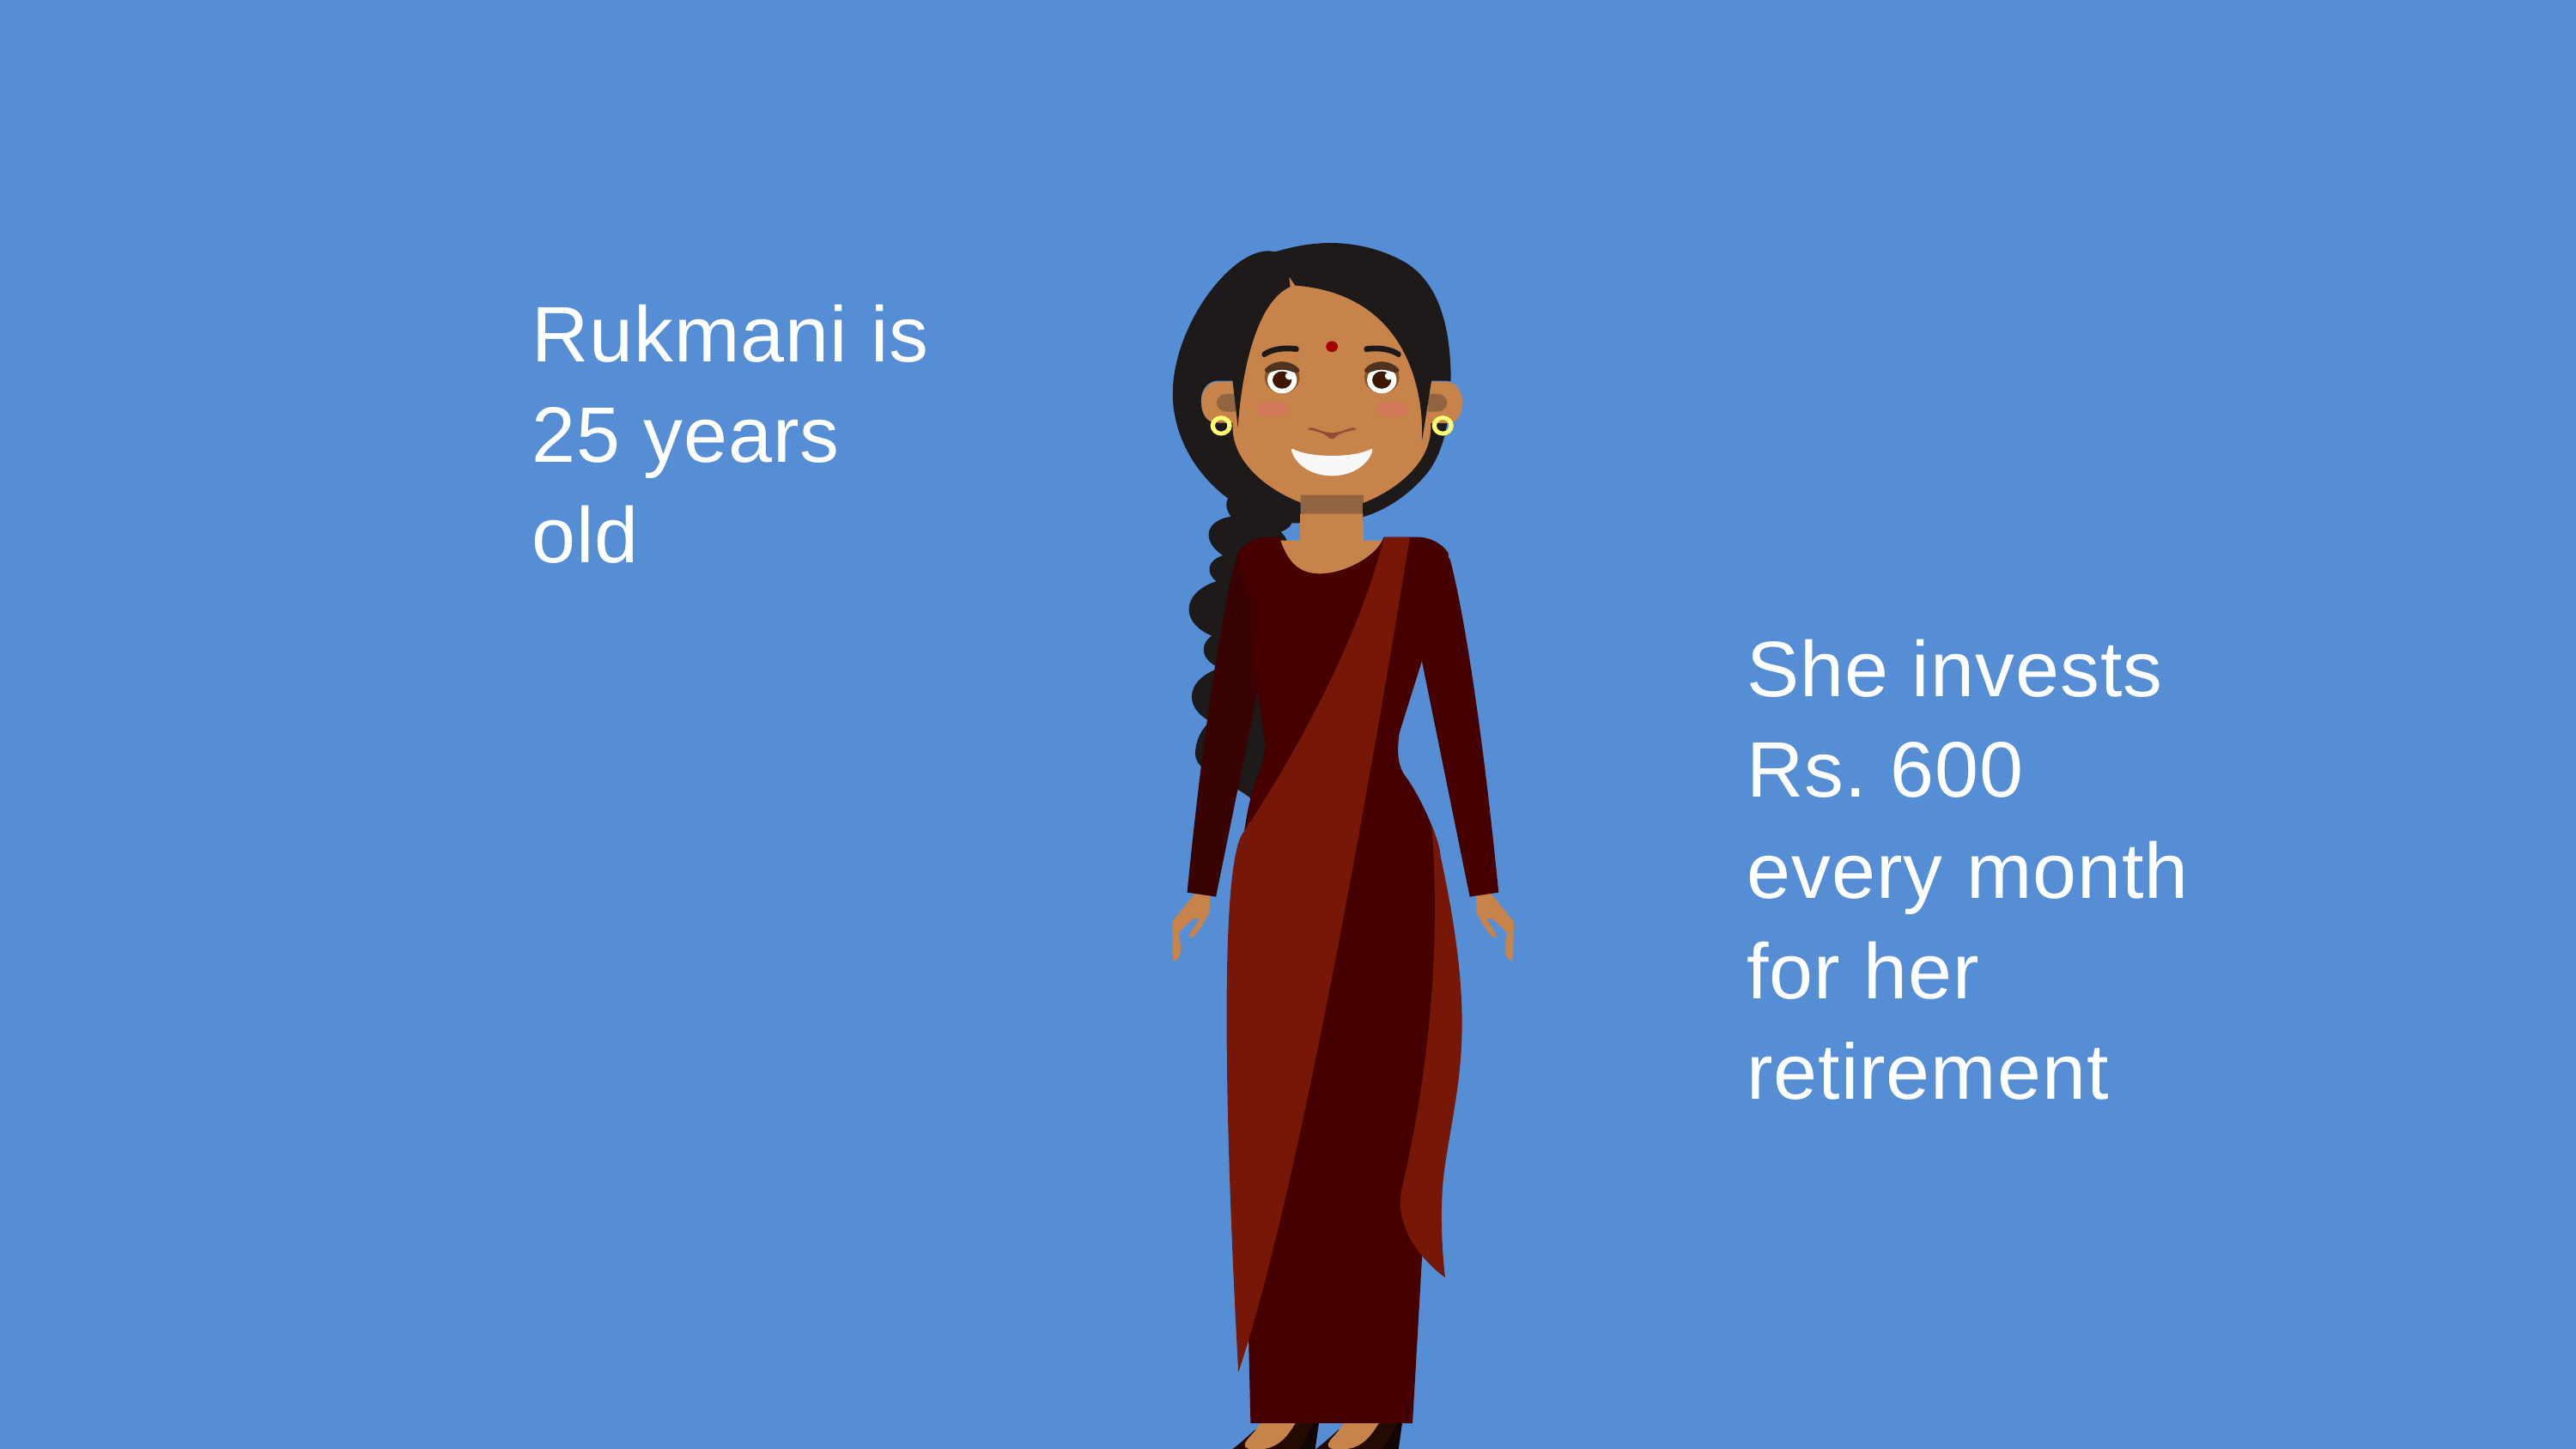

Rukmani is 25 years old
She invests Rs. 600 every month for her retirement